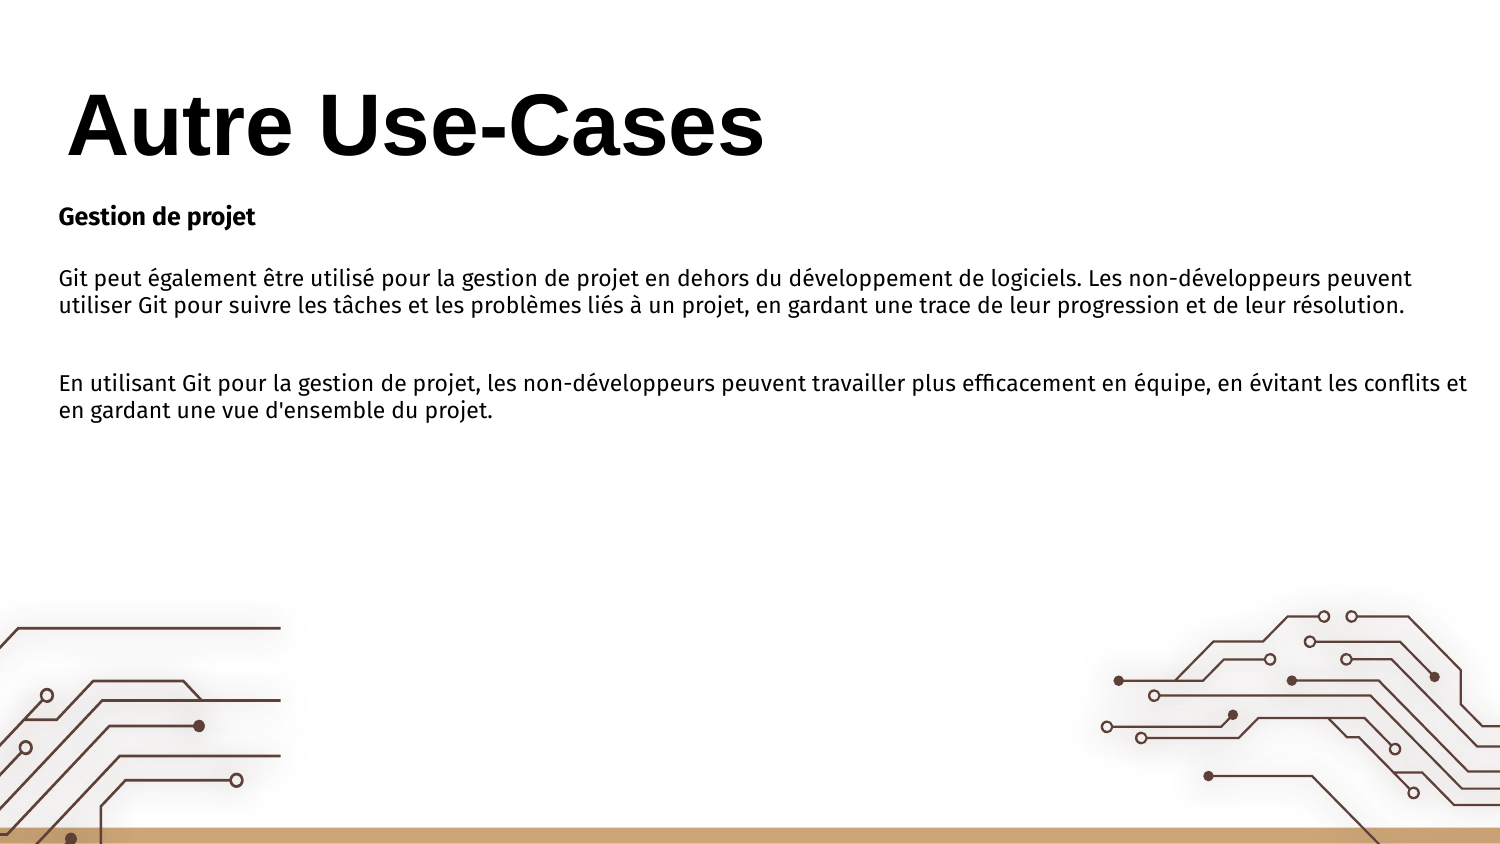

# Autre Use-Cases
Gestion de projet
Git peut également être utilisé pour la gestion de projet en dehors du développement de logiciels. Les non-développeurs peuvent utiliser Git pour suivre les tâches et les problèmes liés à un projet, en gardant une trace de leur progression et de leur résolution.
En utilisant Git pour la gestion de projet, les non-développeurs peuvent travailler plus efficacement en équipe, en évitant les conflits et en gardant une vue d'ensemble du projet.